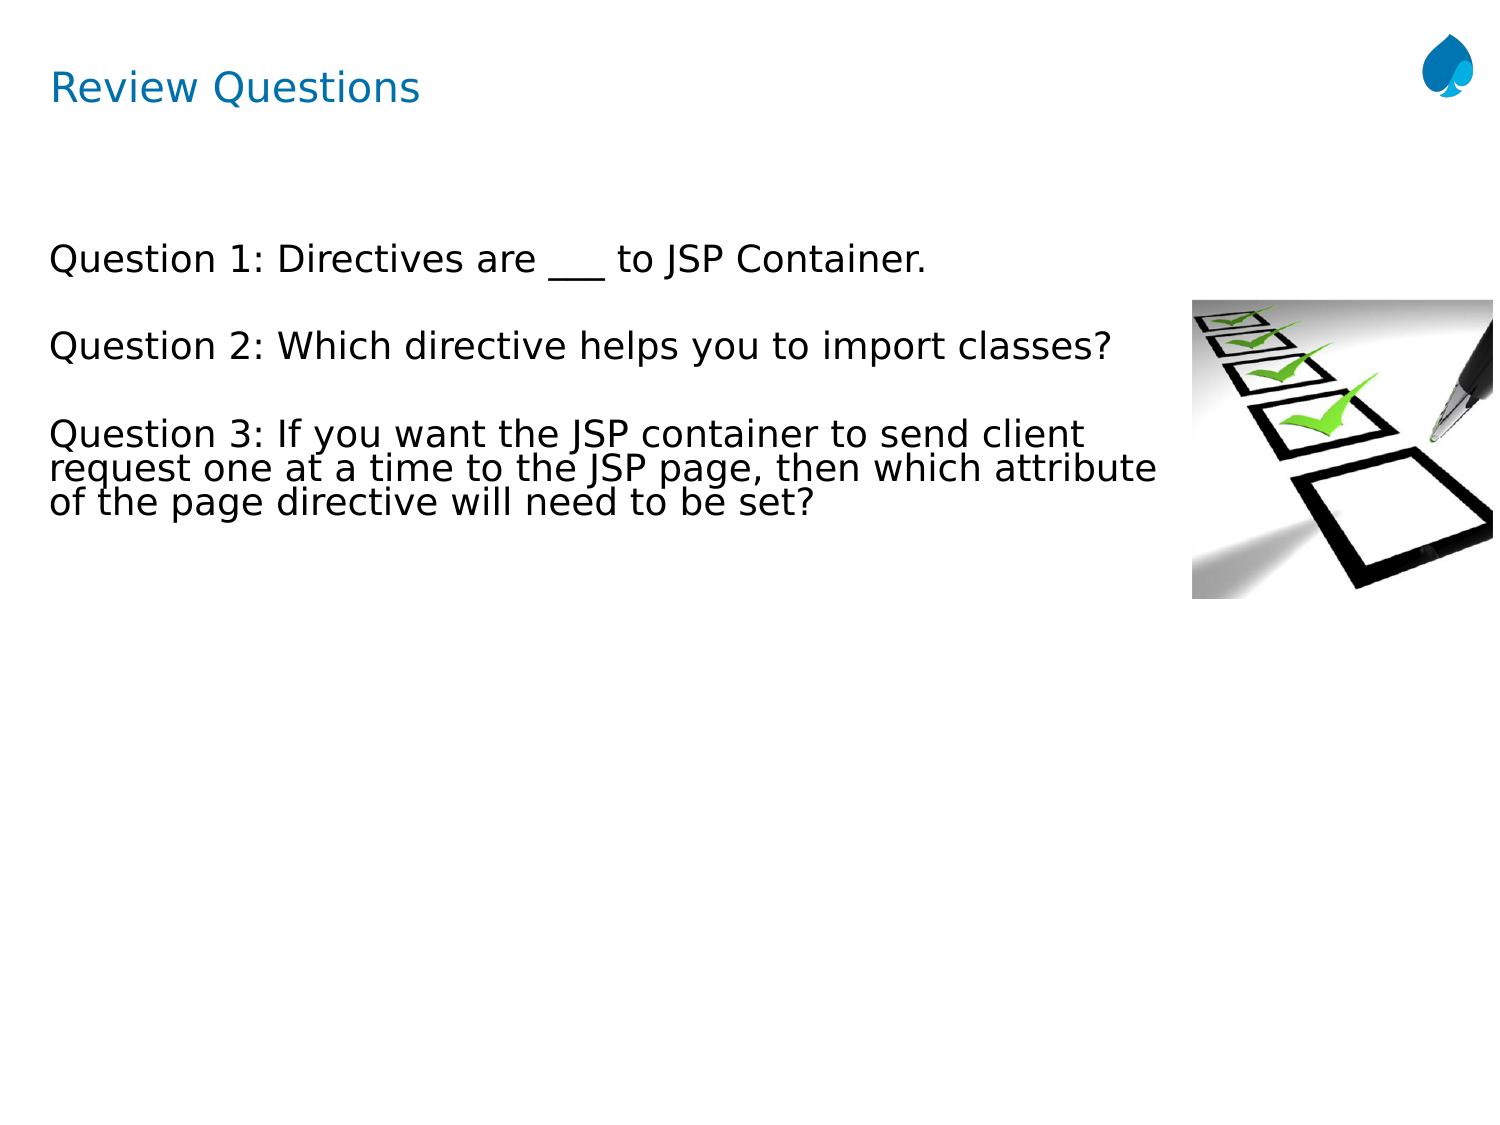

# Review Questions
Question 1: Directives are ___ to JSP Container.

Question 2: Which directive helps you to import classes?

Question 3: If you want the JSP container to send client request one at a time to the JSP page, then which attribute of the page directive will need to be set?